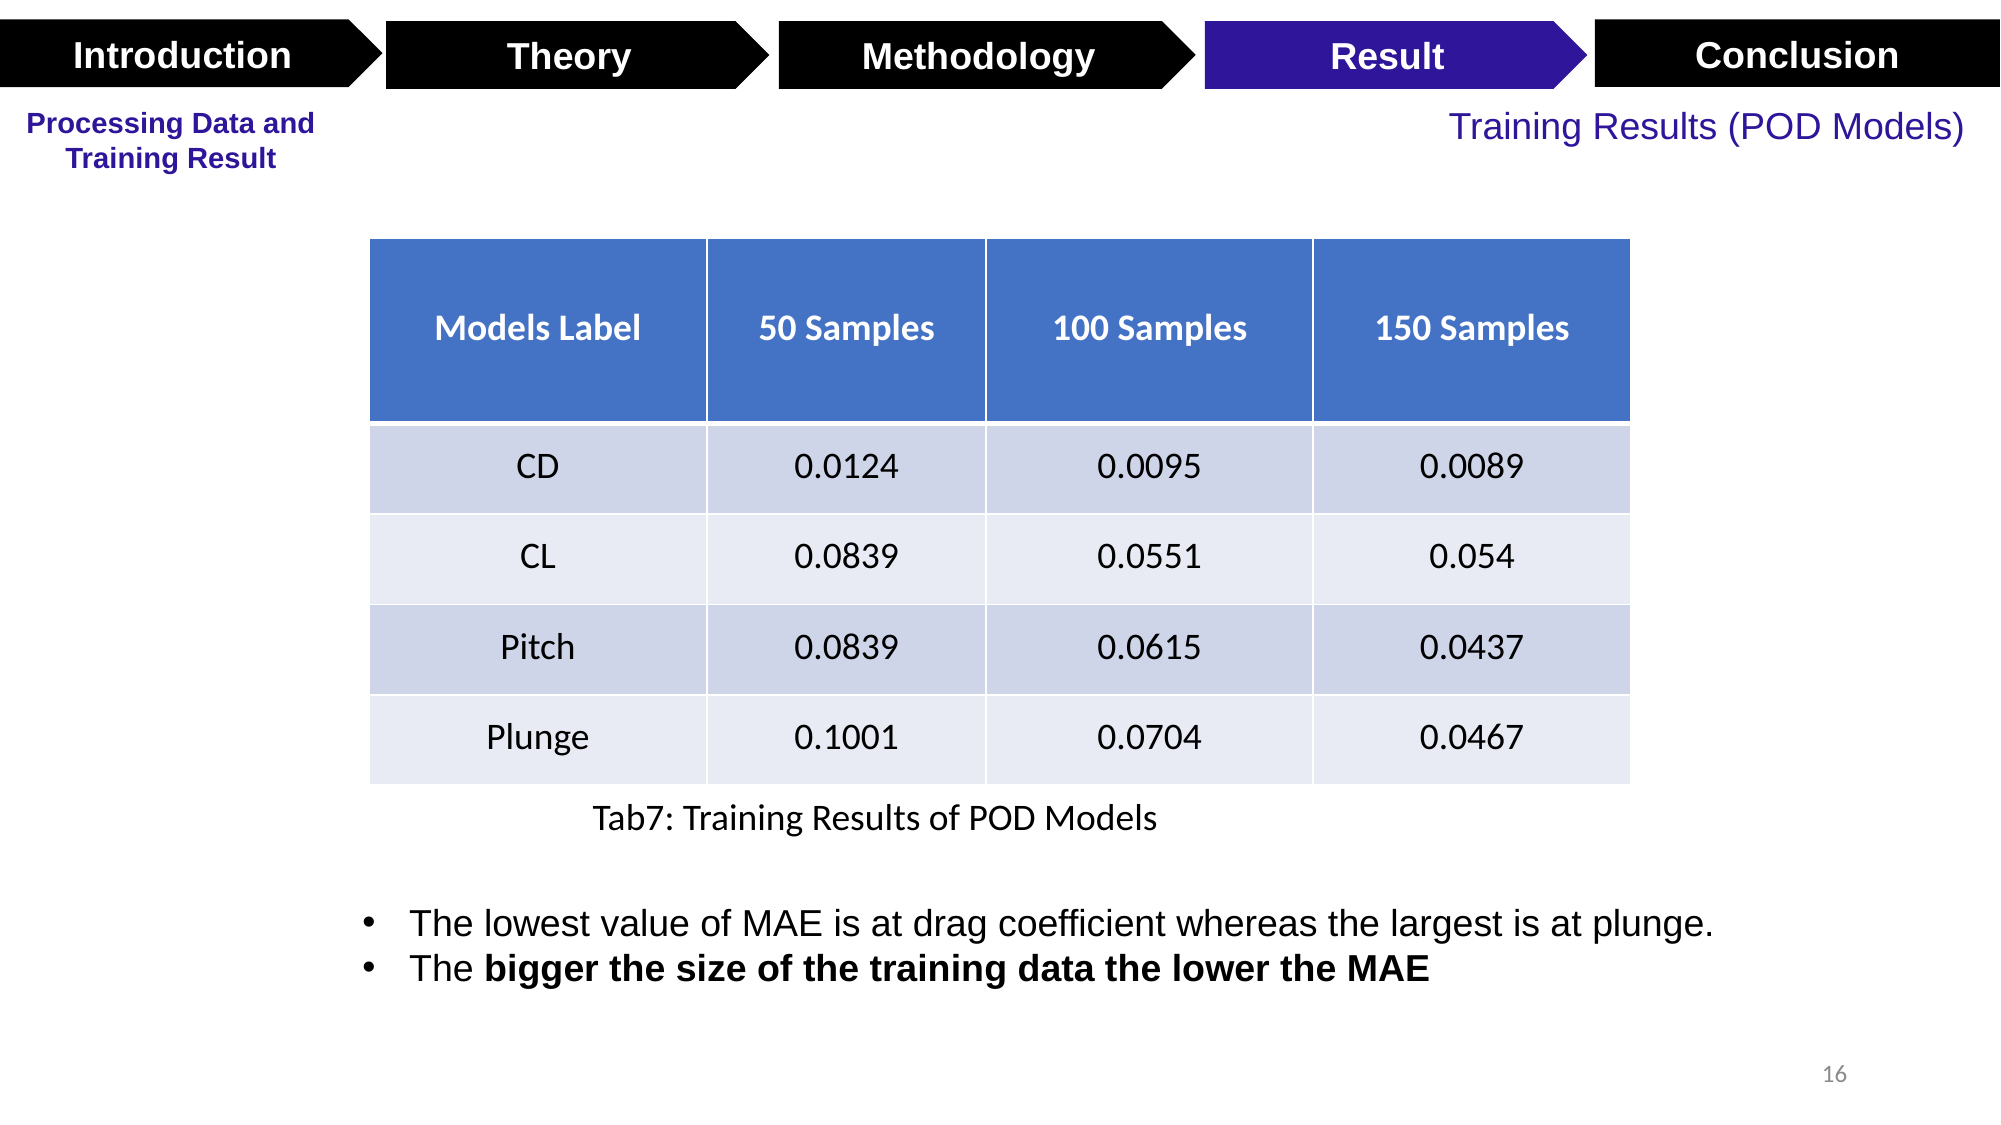

Conclusion
Introduction
Theory
Methodology
Result
Training Results (POD Models)
Processing Data and Training Result
| Models Label | 50 Samples | 100 Samples | 150 Samples |
| --- | --- | --- | --- |
| CD | 0.0124 | 0.0095 | 0.0089 |
| CL | 0.0839 | 0.0551 | 0.054 |
| Pitch | 0.0839 | 0.0615 | 0.0437 |
| Plunge | 0.1001 | 0.0704 | 0.0467 |
Tab7: Training Results of POD Models
The lowest value of MAE is at drag coefficient whereas the largest is at plunge.
The bigger the size of the training data the lower the MAE
16